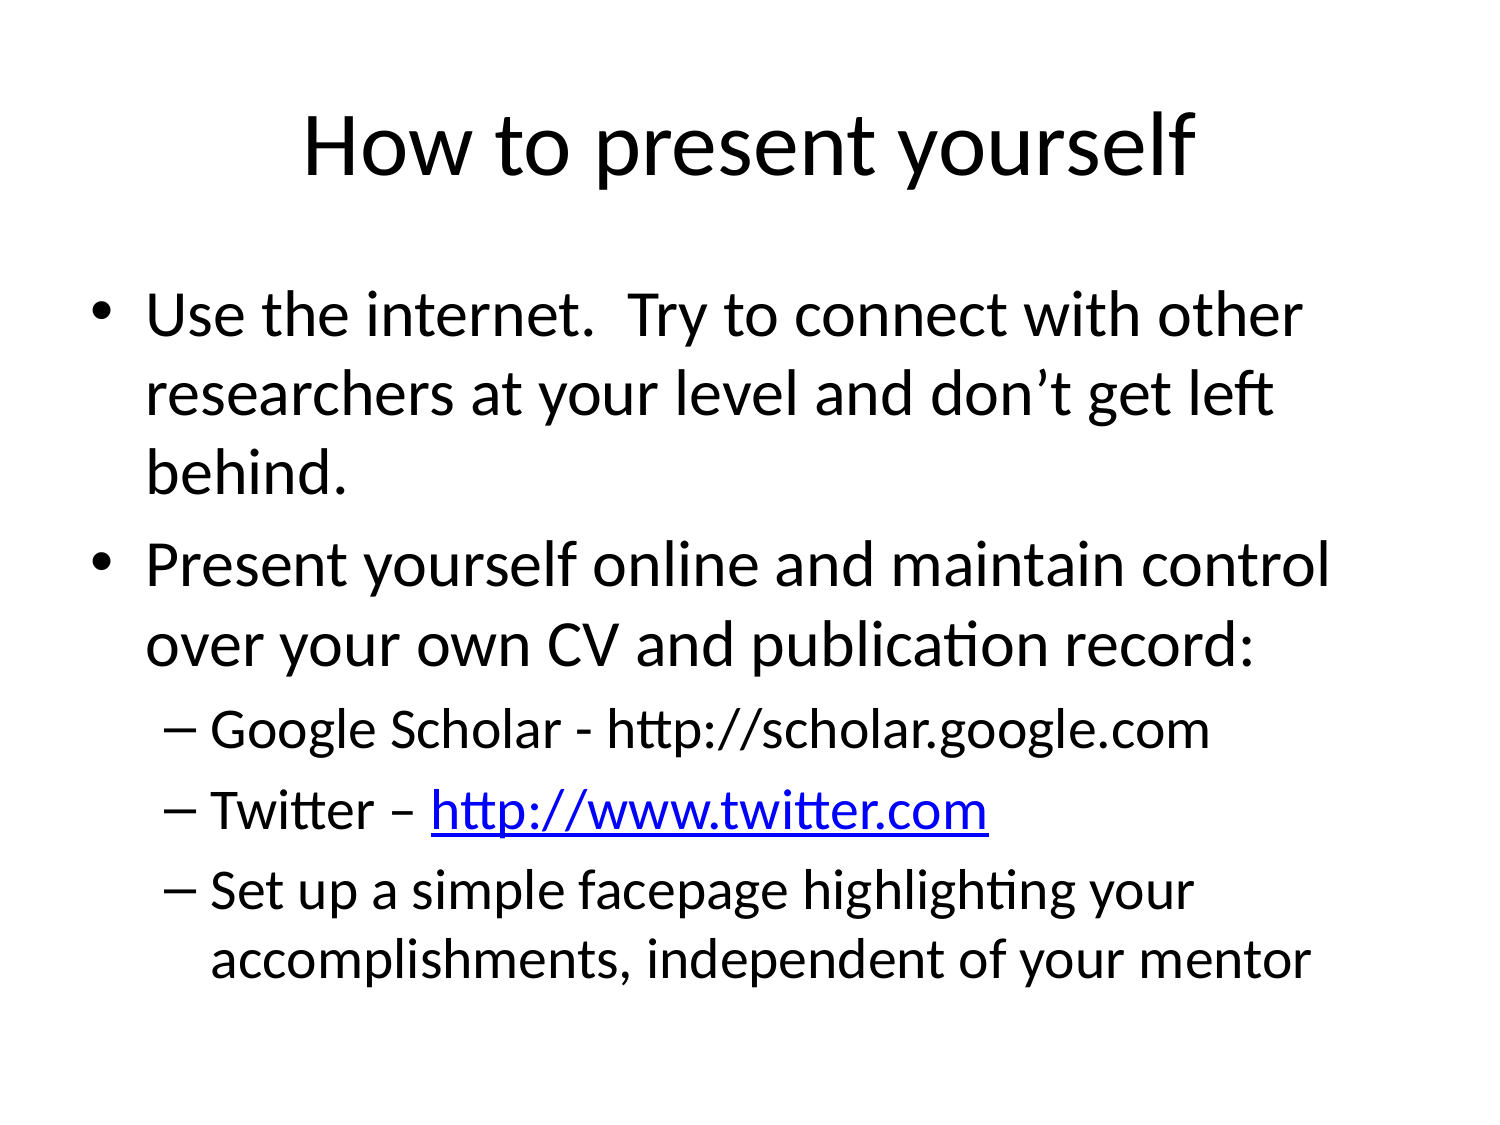

# How to present yourself
Use the internet.  Try to connect with other researchers at your level and don’t get left behind.
Present yourself online and maintain control over your own CV and publication record:
Google Scholar - http://scholar.google.com
Twitter – http://www.twitter.com
Set up a simple facepage highlighting your accomplishments, independent of your mentor